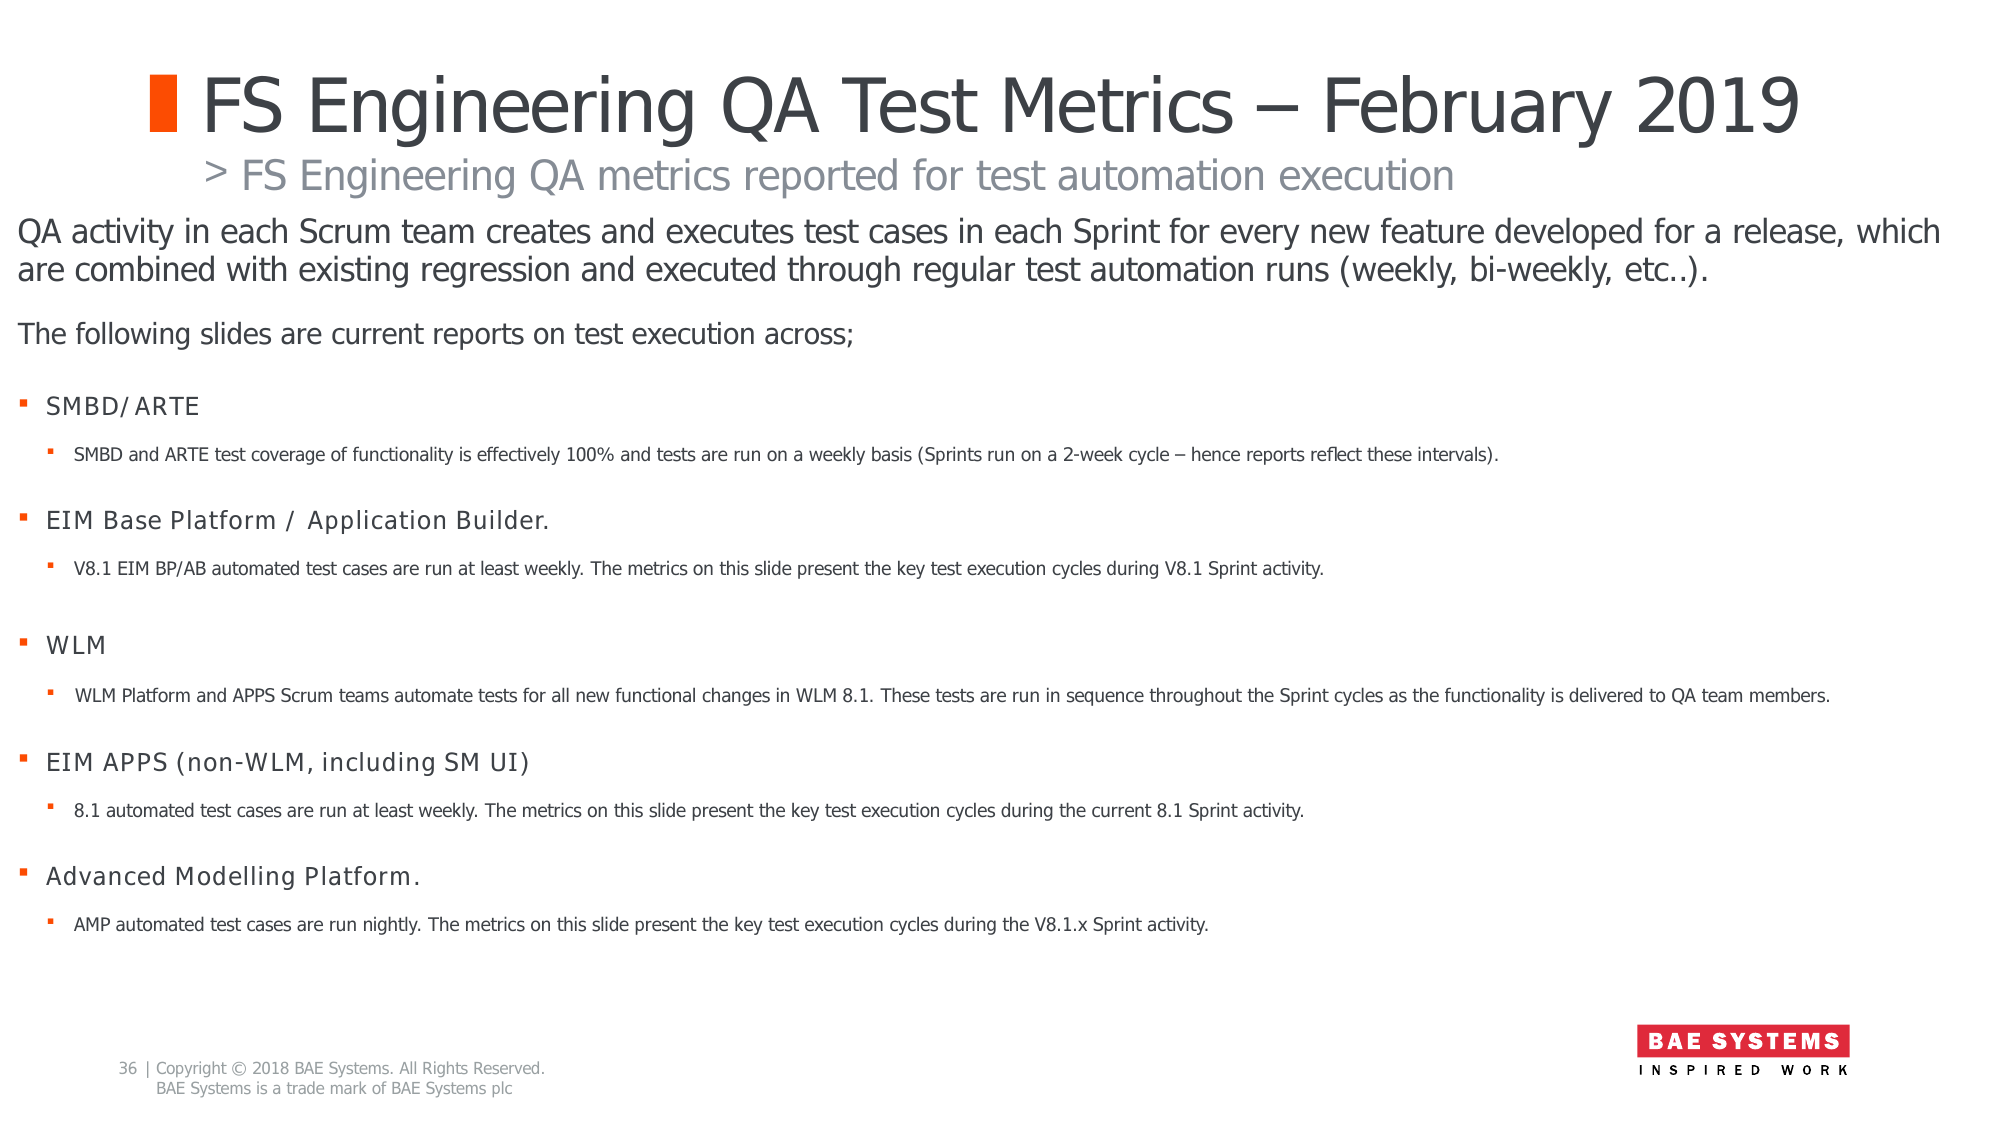

# FS Engineering QA Test Metrics – February 2019
FS Engineering QA metrics reported for test automation execution
QA activity in each Scrum team creates and executes test cases in each Sprint for every new feature developed for a release, which are combined with existing regression and executed through regular test automation runs (weekly, bi-weekly, etc..).
The following slides are current reports on test execution across;
SMBD/ARTE
SMBD and ARTE test coverage of functionality is effectively 100% and tests are run on a weekly basis (Sprints run on a 2-week cycle – hence reports reflect these intervals).
EIM Base Platform / Application Builder.
V8.1 EIM BP/AB automated test cases are run at least weekly. The metrics on this slide present the key test execution cycles during V8.1 Sprint activity.

WLM
WLM Platform and APPS Scrum teams automate tests for all new functional changes in WLM 8.1. These tests are run in sequence throughout the Sprint cycles as the functionality is delivered to QA team members.
EIM APPS (non-WLM, including SM UI)
8.1 automated test cases are run at least weekly. The metrics on this slide present the key test execution cycles during the current 8.1 Sprint activity.
Advanced Modelling Platform.
AMP automated test cases are run nightly. The metrics on this slide present the key test execution cycles during the V8.1.x Sprint activity.